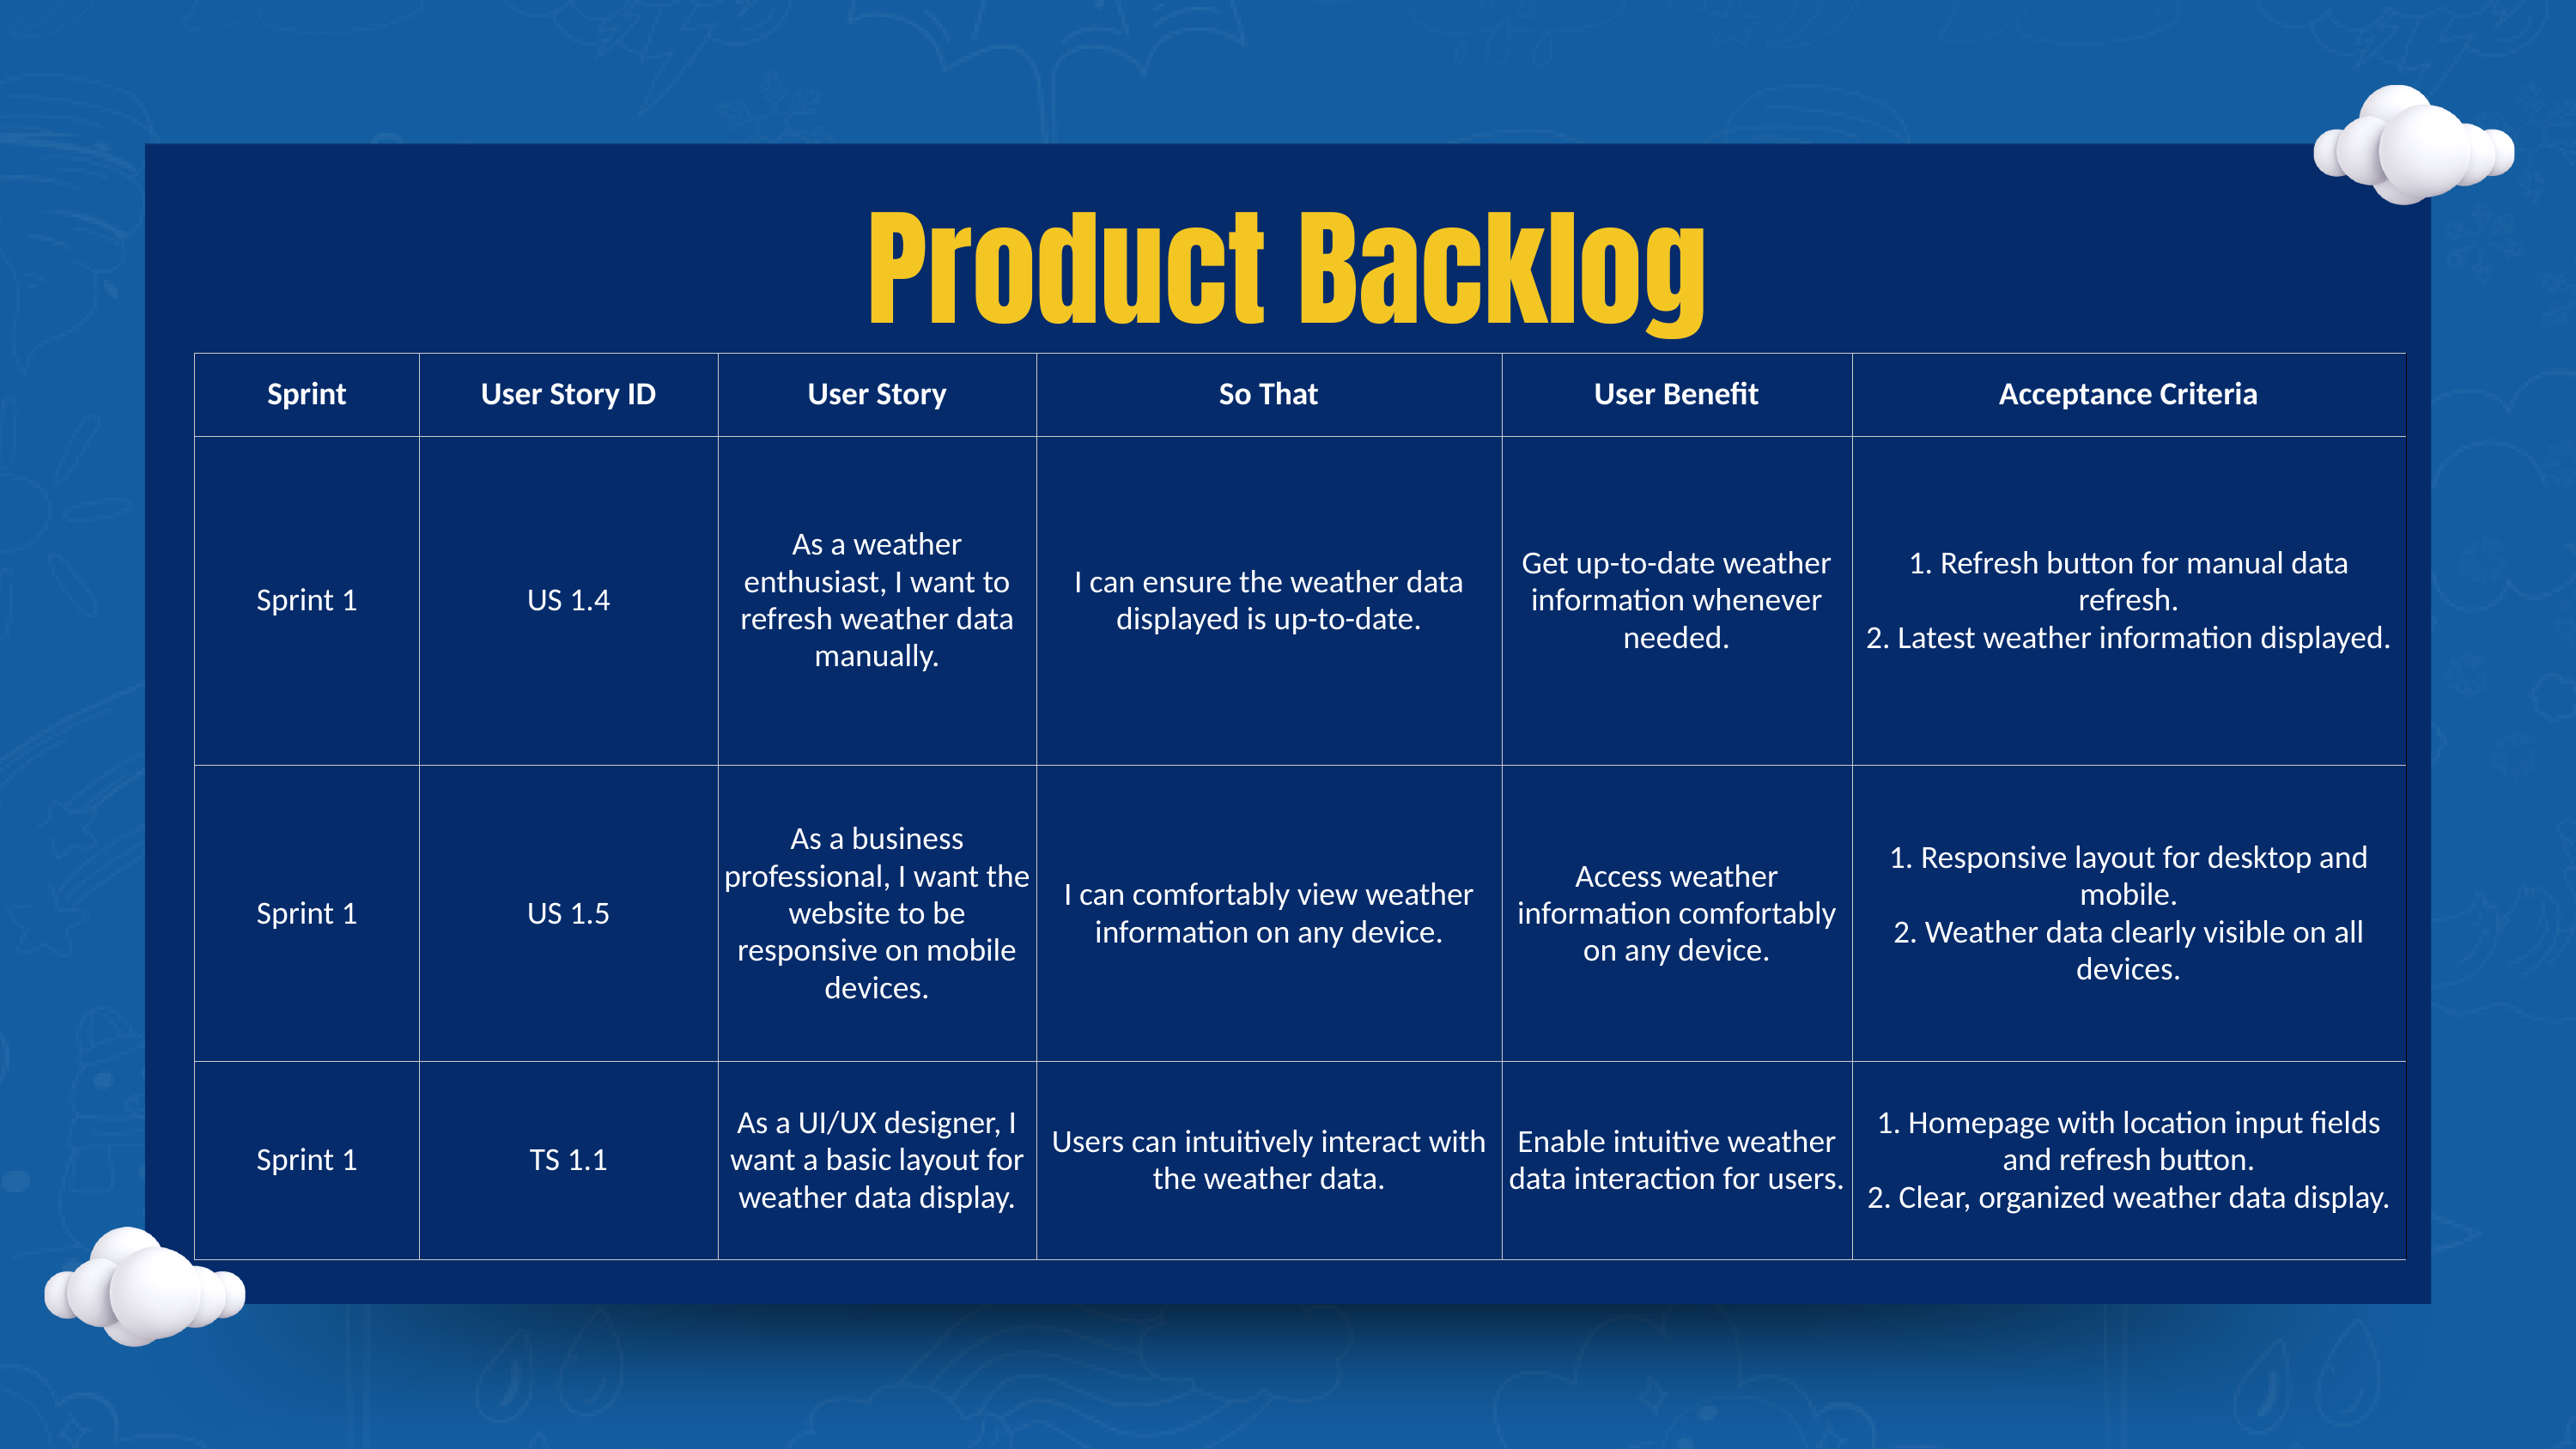

Product Backlog
| Sprint | User Story ID | User Story | So That | User Benefit | Acceptance Criteria |
| --- | --- | --- | --- | --- | --- |
| Sprint 1 | US 1.4 | As a weather enthusiast, I want to refresh weather data manually. | I can ensure the weather data displayed is up-to-date. | Get up-to-date weather information whenever needed. | 1. Refresh button for manual data refresh. 2. Latest weather information displayed. |
| Sprint 1 | US 1.5 | As a business professional, I want the website to be responsive on mobile devices. | I can comfortably view weather information on any device. | Access weather information comfortably on any device. | 1. Responsive layout for desktop and mobile. 2. Weather data clearly visible on all devices. |
| Sprint 1 | TS 1.1 | As a UI/UX designer, I want a basic layout for weather data display. | Users can intuitively interact with the weather data. | Enable intuitive weather data interaction for users. | 1. Homepage with location input fields and refresh button. 2. Clear, organized weather data display. |